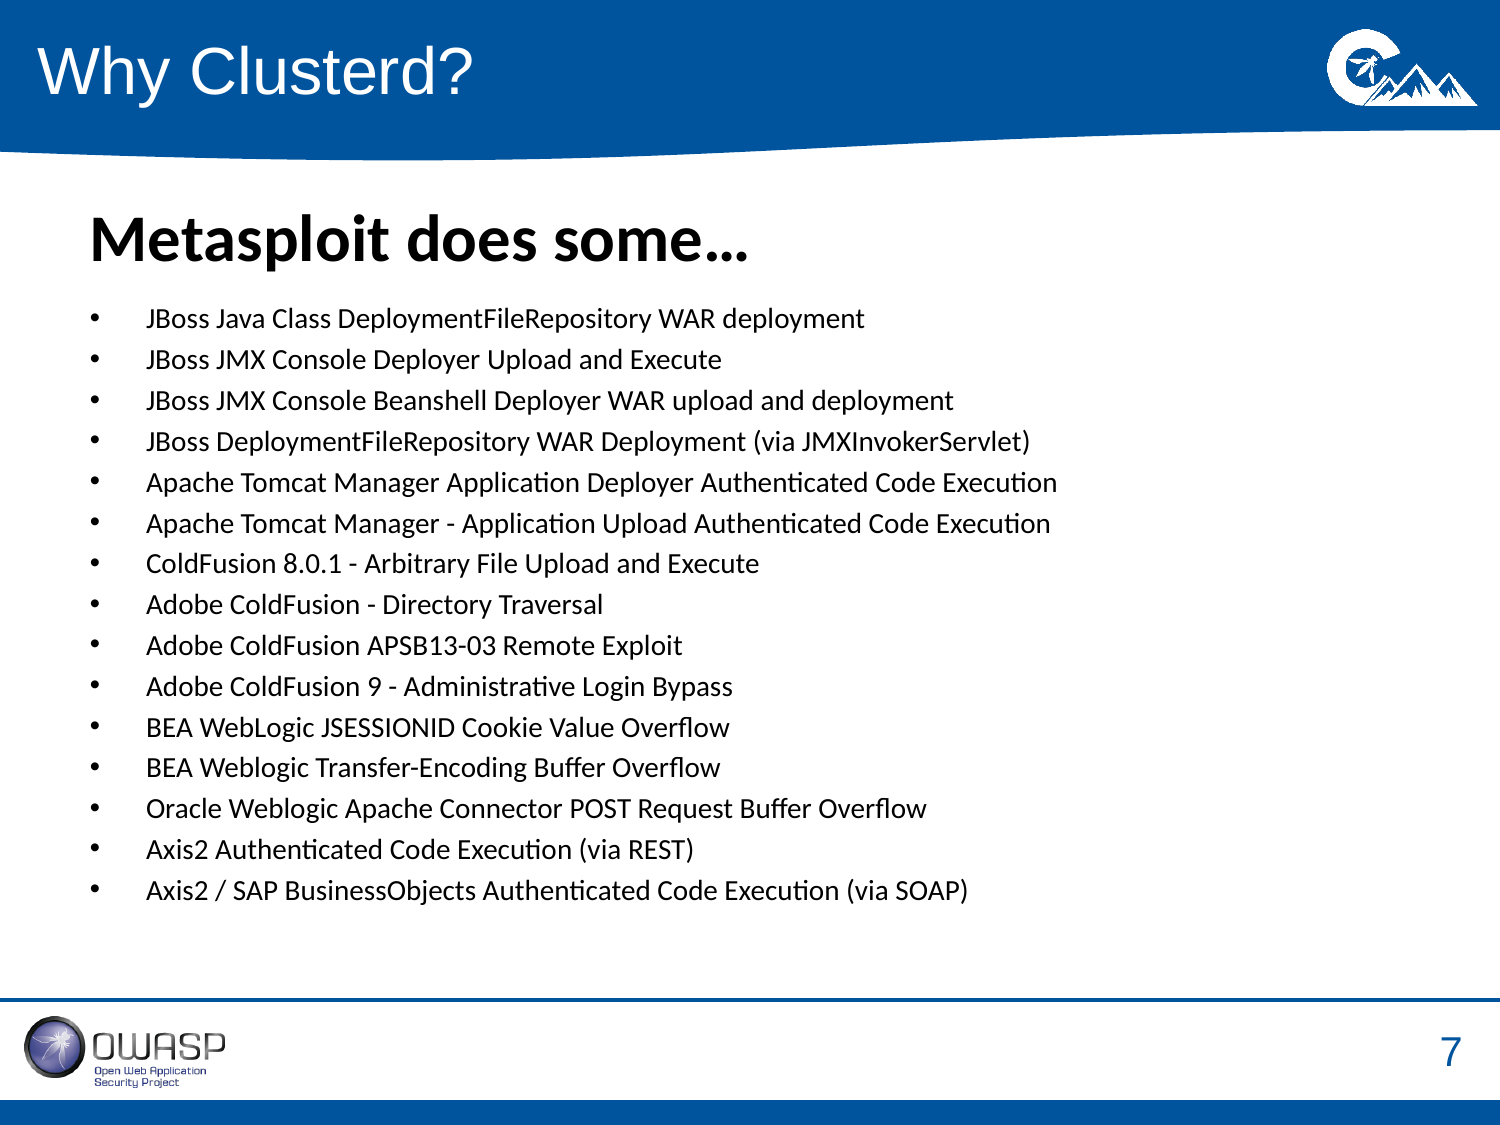

# Why Clusterd?
Metasploit does some…
JBoss Java Class DeploymentFileRepository WAR deployment
JBoss JMX Console Deployer Upload and Execute
JBoss JMX Console Beanshell Deployer WAR upload and deployment
JBoss DeploymentFileRepository WAR Deployment (via JMXInvokerServlet)
Apache Tomcat Manager Application Deployer Authenticated Code Execution
Apache Tomcat Manager - Application Upload Authenticated Code Execution
ColdFusion 8.0.1 - Arbitrary File Upload and Execute
Adobe ColdFusion - Directory Traversal
Adobe ColdFusion APSB13-03 Remote Exploit
Adobe ColdFusion 9 - Administrative Login Bypass
BEA WebLogic JSESSIONID Cookie Value Overflow
BEA Weblogic Transfer-Encoding Buffer Overflow
Oracle Weblogic Apache Connector POST Request Buffer Overflow
Axis2 Authenticated Code Execution (via REST)
Axis2 / SAP BusinessObjects Authenticated Code Execution (via SOAP)